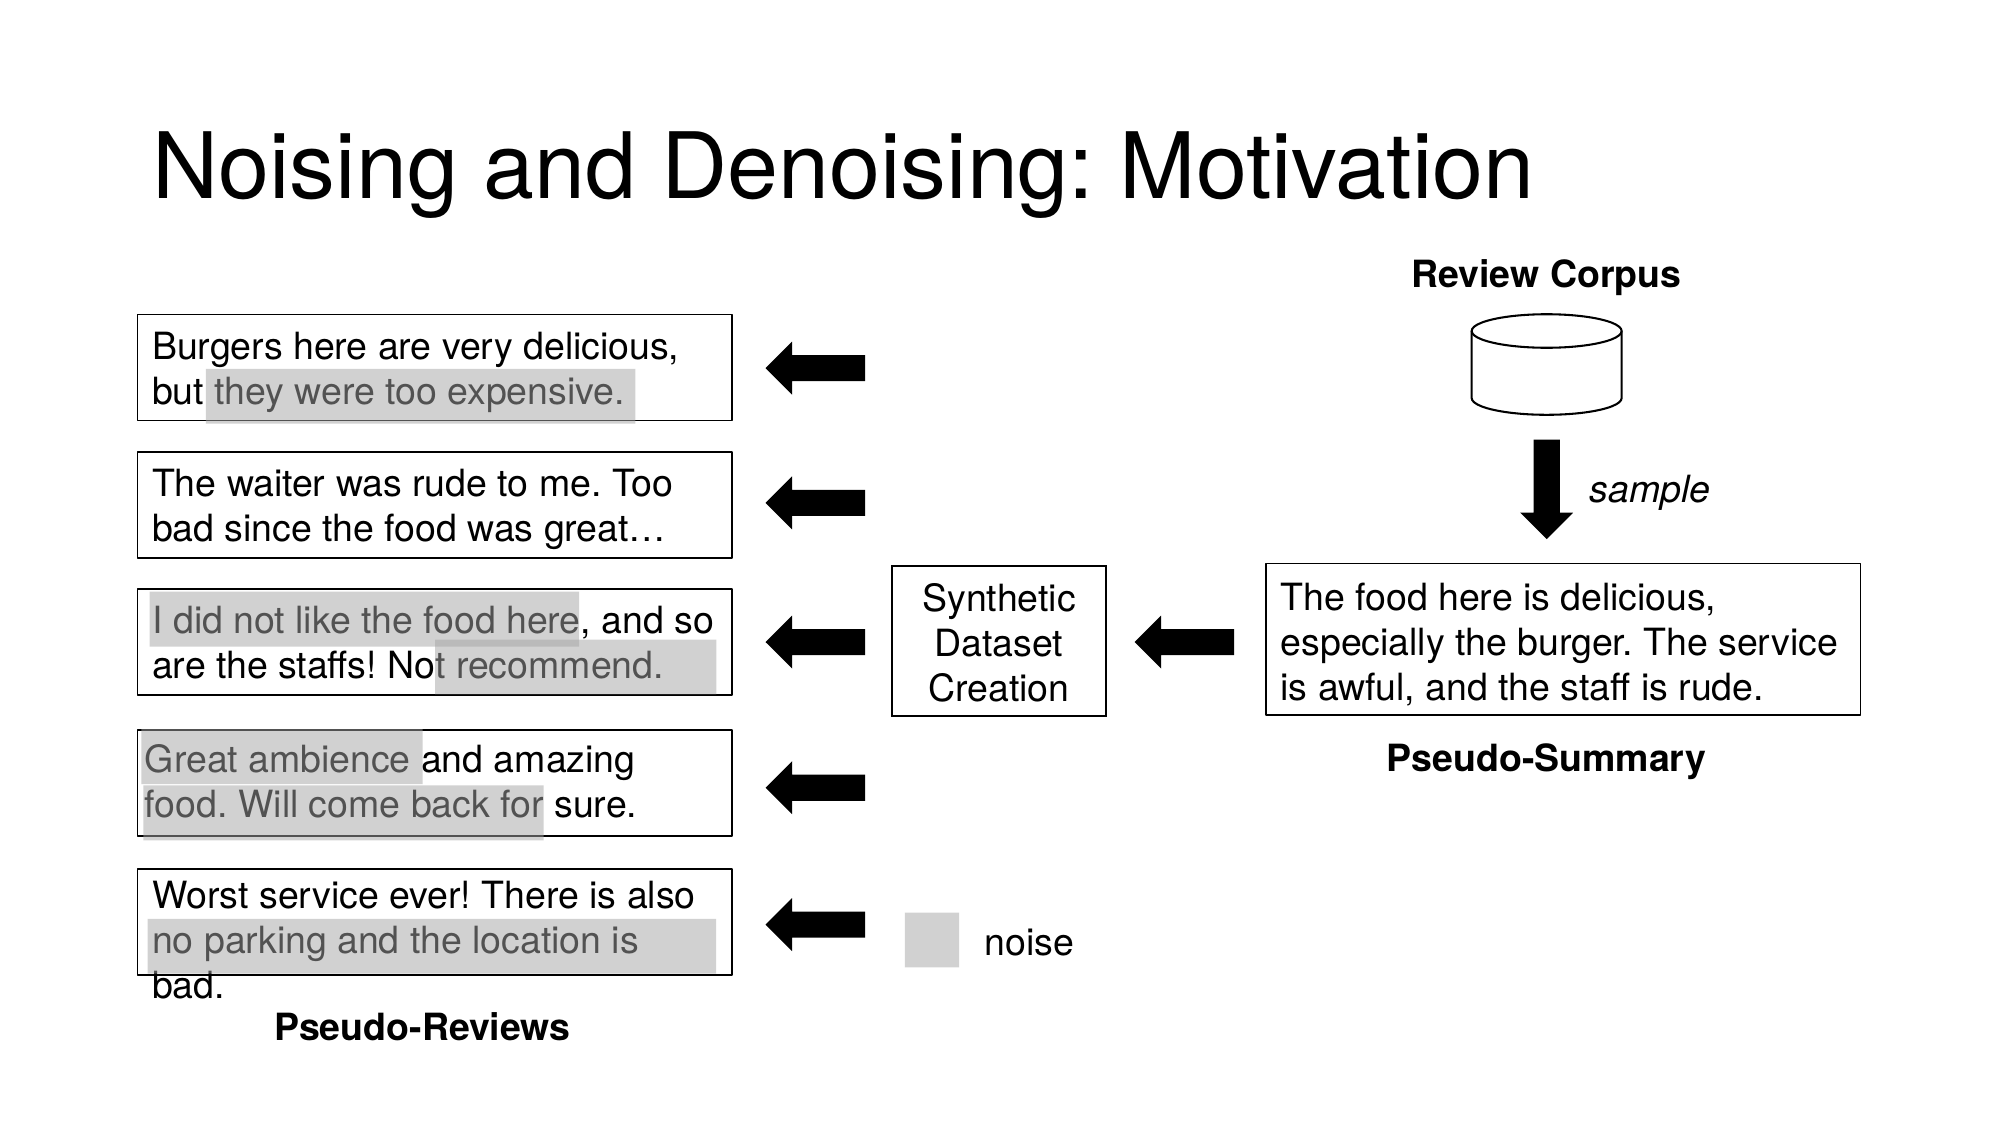

# Noising and Denoising: Motivation
Review Corpus

Burgers here are very delicious, but they were too expensive.

The waiter was rude to me. Too bad since the food was great…

sample

The food here is delicious, especially the burger. The service is awful, and the staff is rude.
Synthetic Dataset Creation
I did not like the food here, and so are the staffs! Not recommend.

Pseudo-Summary
Great ambience and amazing food. Will come back for sure.

Worst service ever! There is also no parking and the location is bad.

noise

Pseudo-Reviews